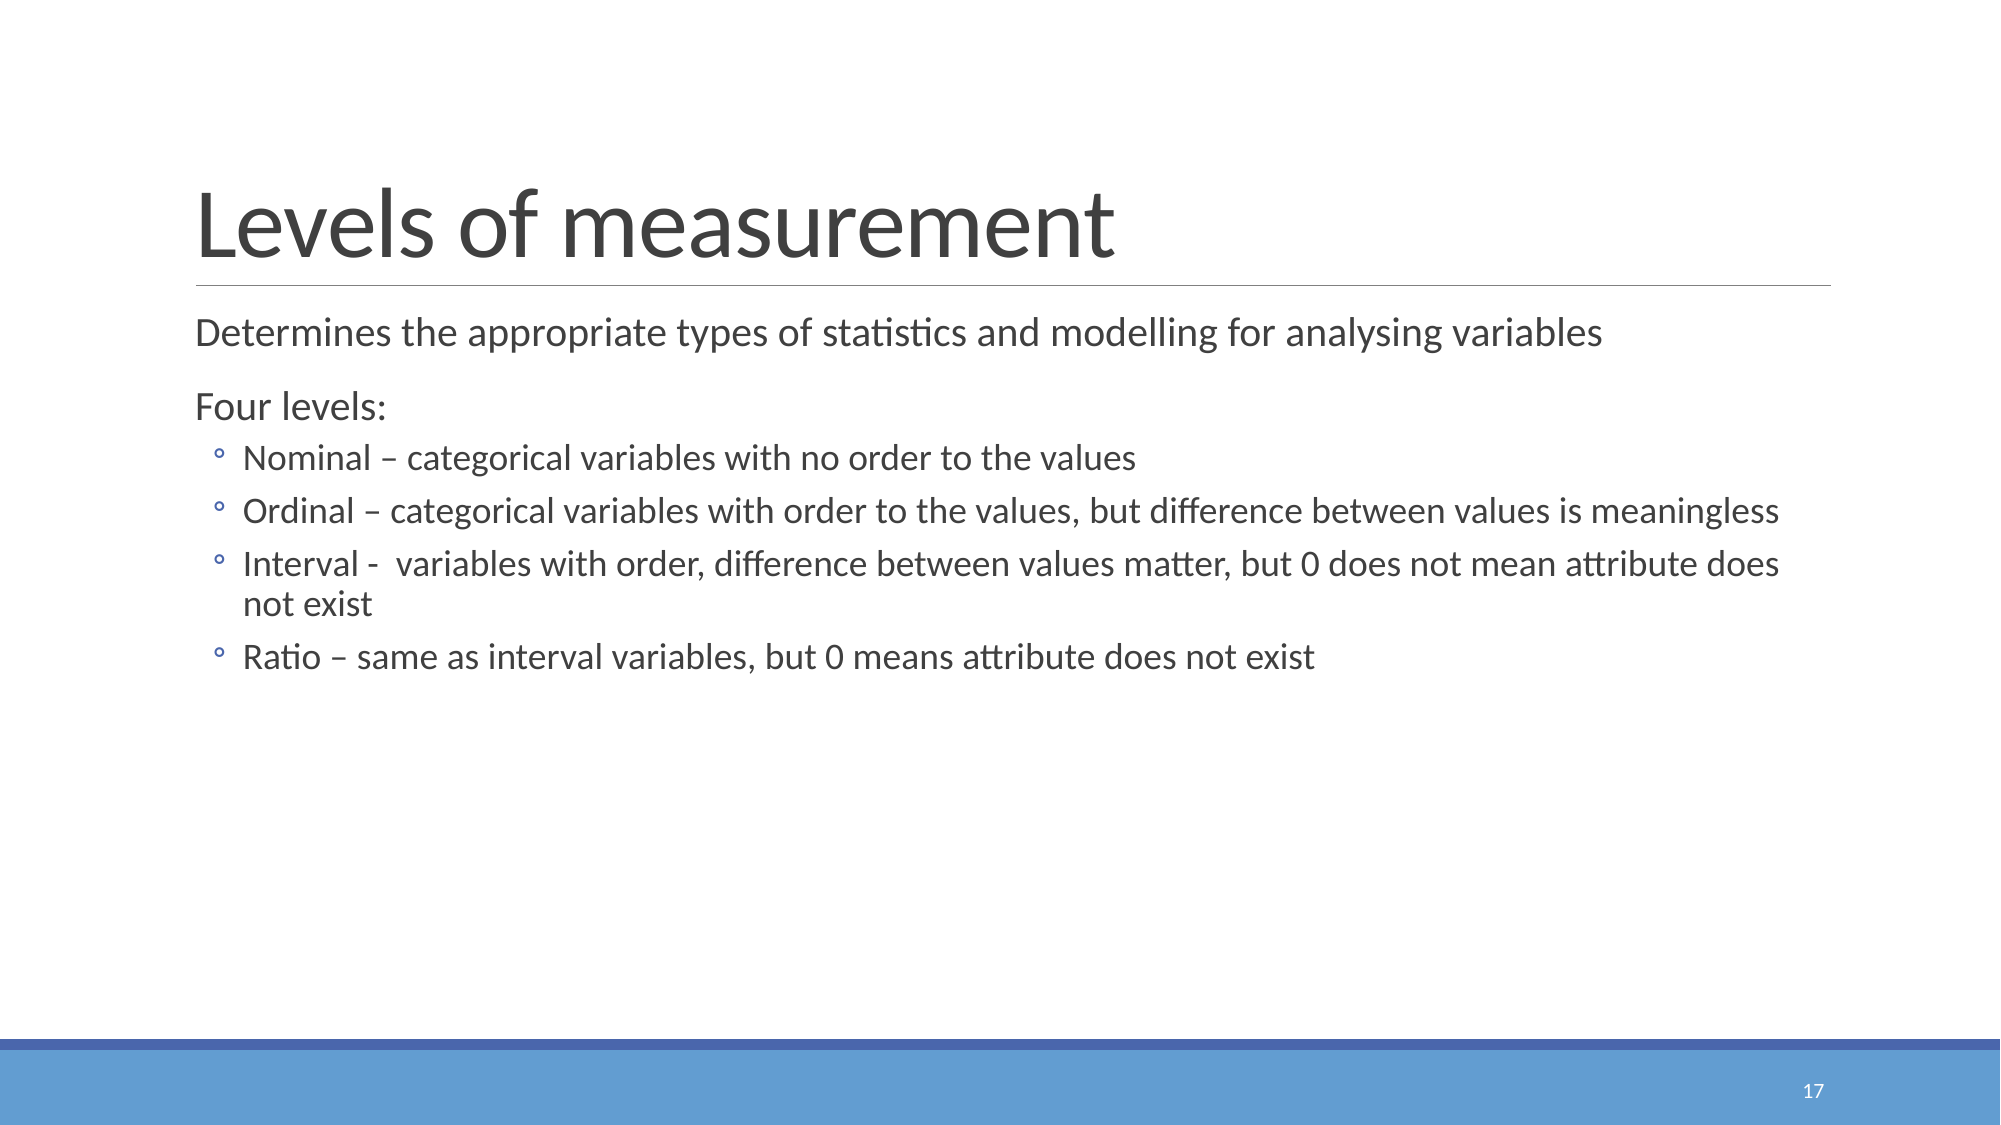

# Levels of measurement
Determines the appropriate types of statistics and modelling for analysing variables
Four levels:
Nominal – categorical variables with no order to the values
Ordinal – categorical variables with order to the values, but difference between values is meaningless
Interval -  variables with order, difference between values matter, but 0 does not mean attribute does not exist
Ratio – same as interval variables, but 0 means attribute does not exist

17